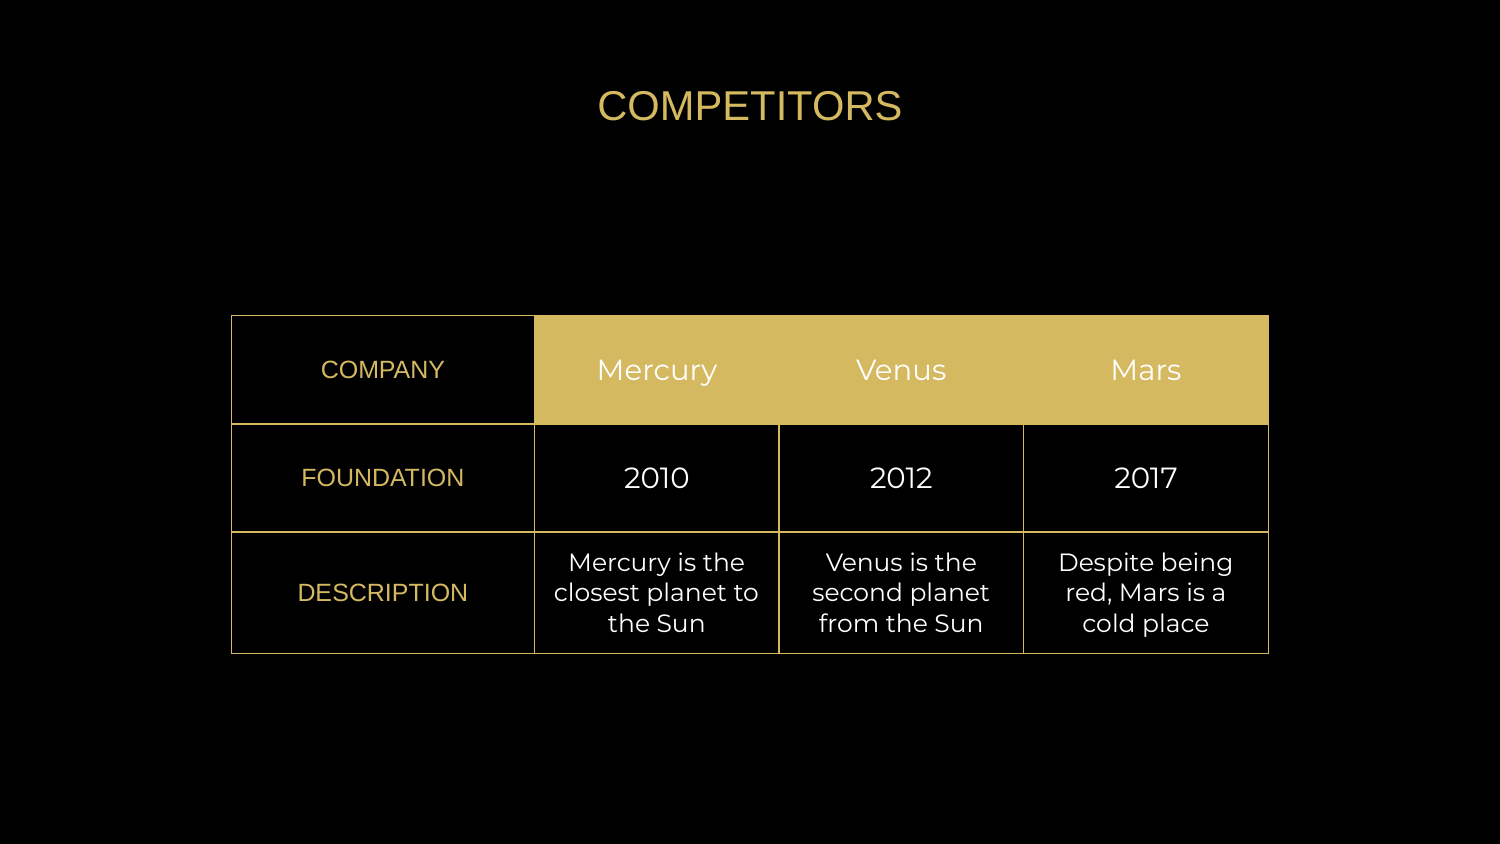

# COMPETITORS
| COMPANY | Mercury | Venus | Mars |
| --- | --- | --- | --- |
| FOUNDATION | 2010 | 2012 | 2017 |
| DESCRIPTION | Mercury is the closest planet to the Sun | Venus is the second planet from the Sun | Despite being red, Mars is a cold place |